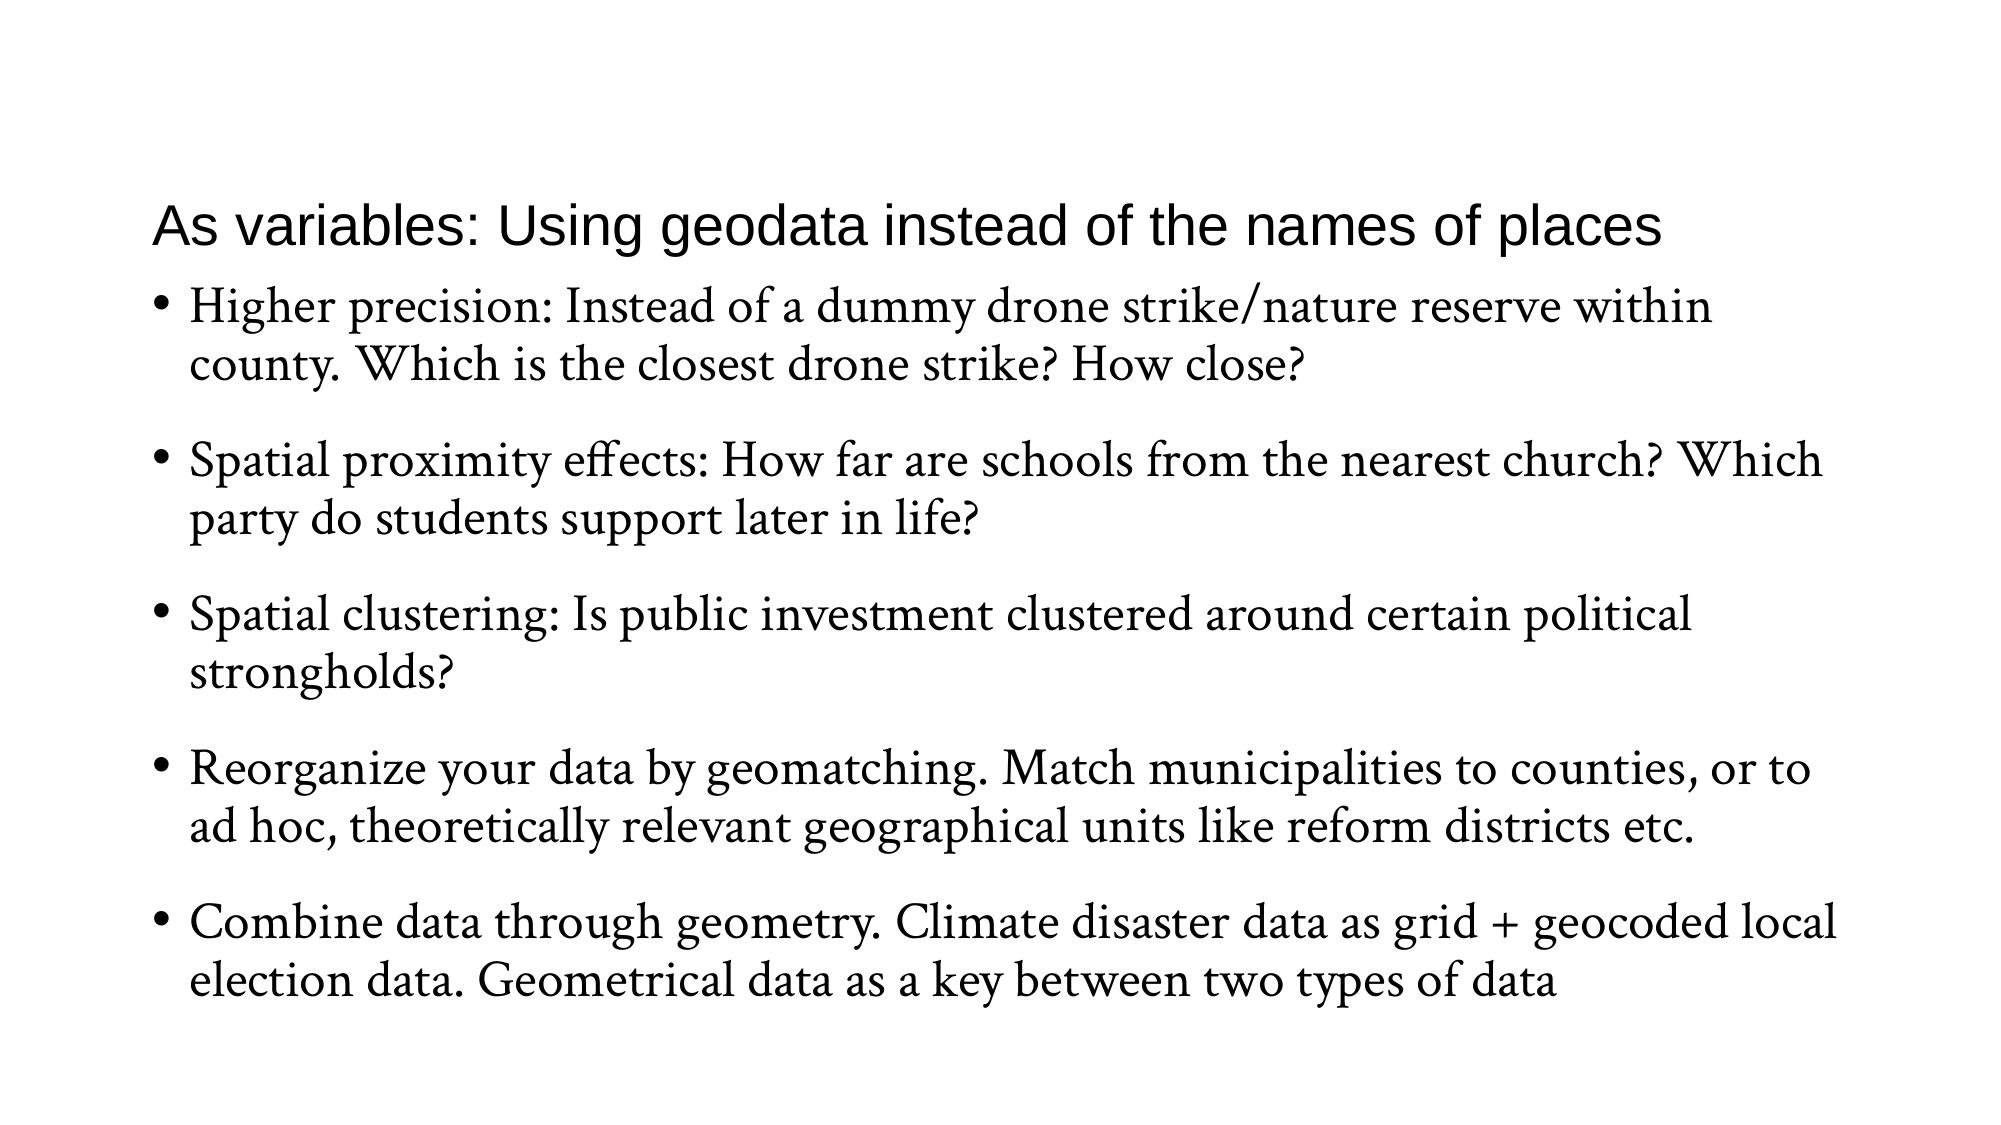

As variables: Using geodata instead of the names of places
Higher precision: Instead of a dummy drone strike/nature reserve within county. Which is the closest drone strike? How close?
Spatial proximity effects: How far are schools from the nearest church? Which party do students support later in life?
Spatial clustering: Is public investment clustered around certain political strongholds?
Reorganize your data by geomatching. Match municipalities to counties, or to ad hoc, theoretically relevant geographical units like reform districts etc.
Combine data through geometry. Climate disaster data as grid + geocoded local election data. Geometrical data as a key between two types of data